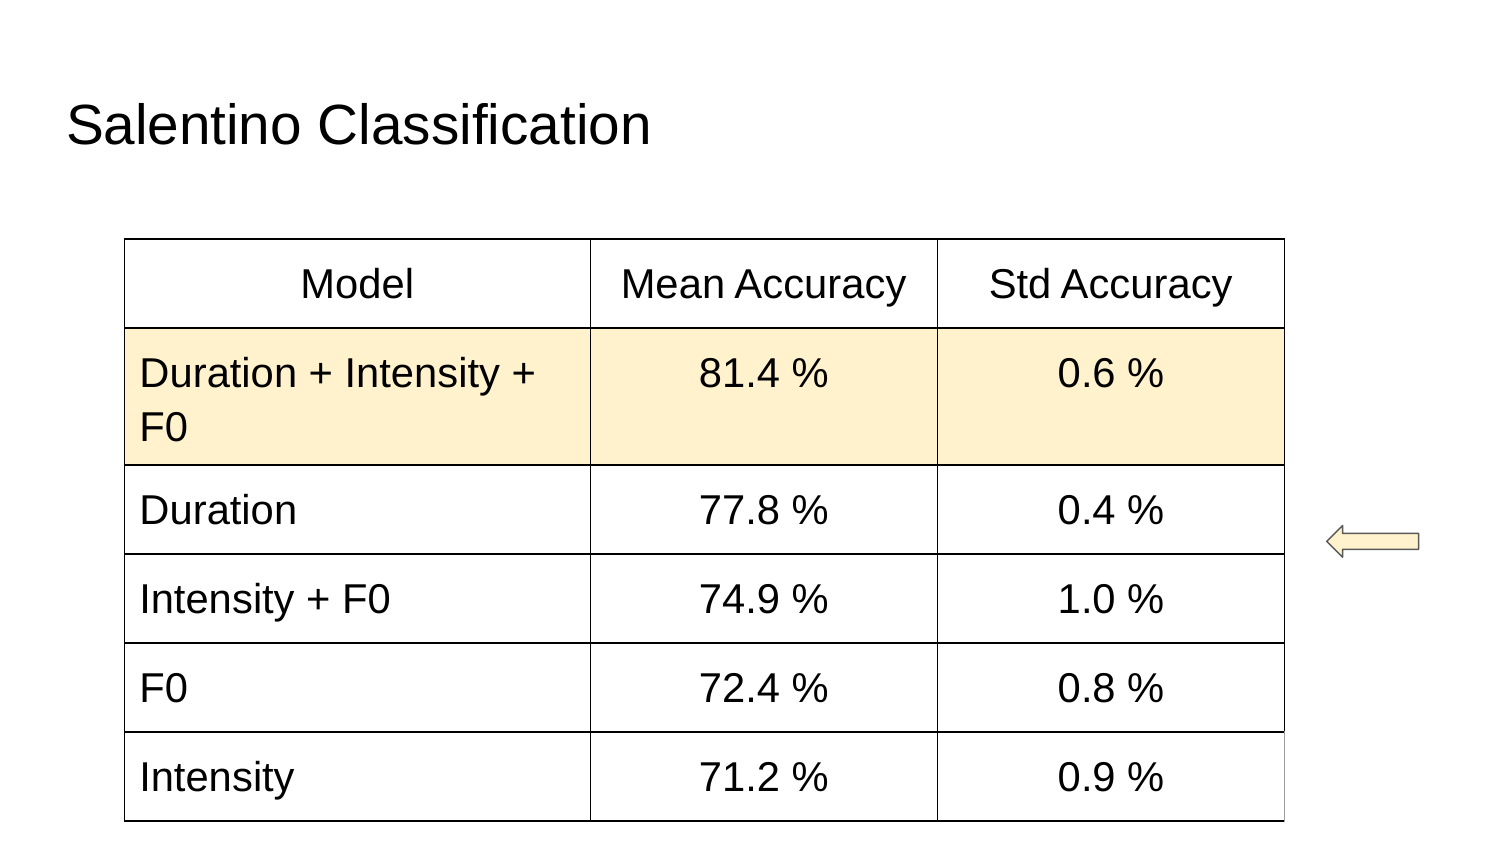

# Salentino Classification
| Model | Mean Accuracy | Std Accuracy |
| --- | --- | --- |
| Duration + Intensity + F0 | 81.4 % | 0.6 % |
| Duration | 77.8 % | 0.4 % |
| Intensity + F0 | 74.9 % | 1.0 % |
| F0 | 72.4 % | 0.8 % |
| Intensity | 71.2 % | 0.9 % |